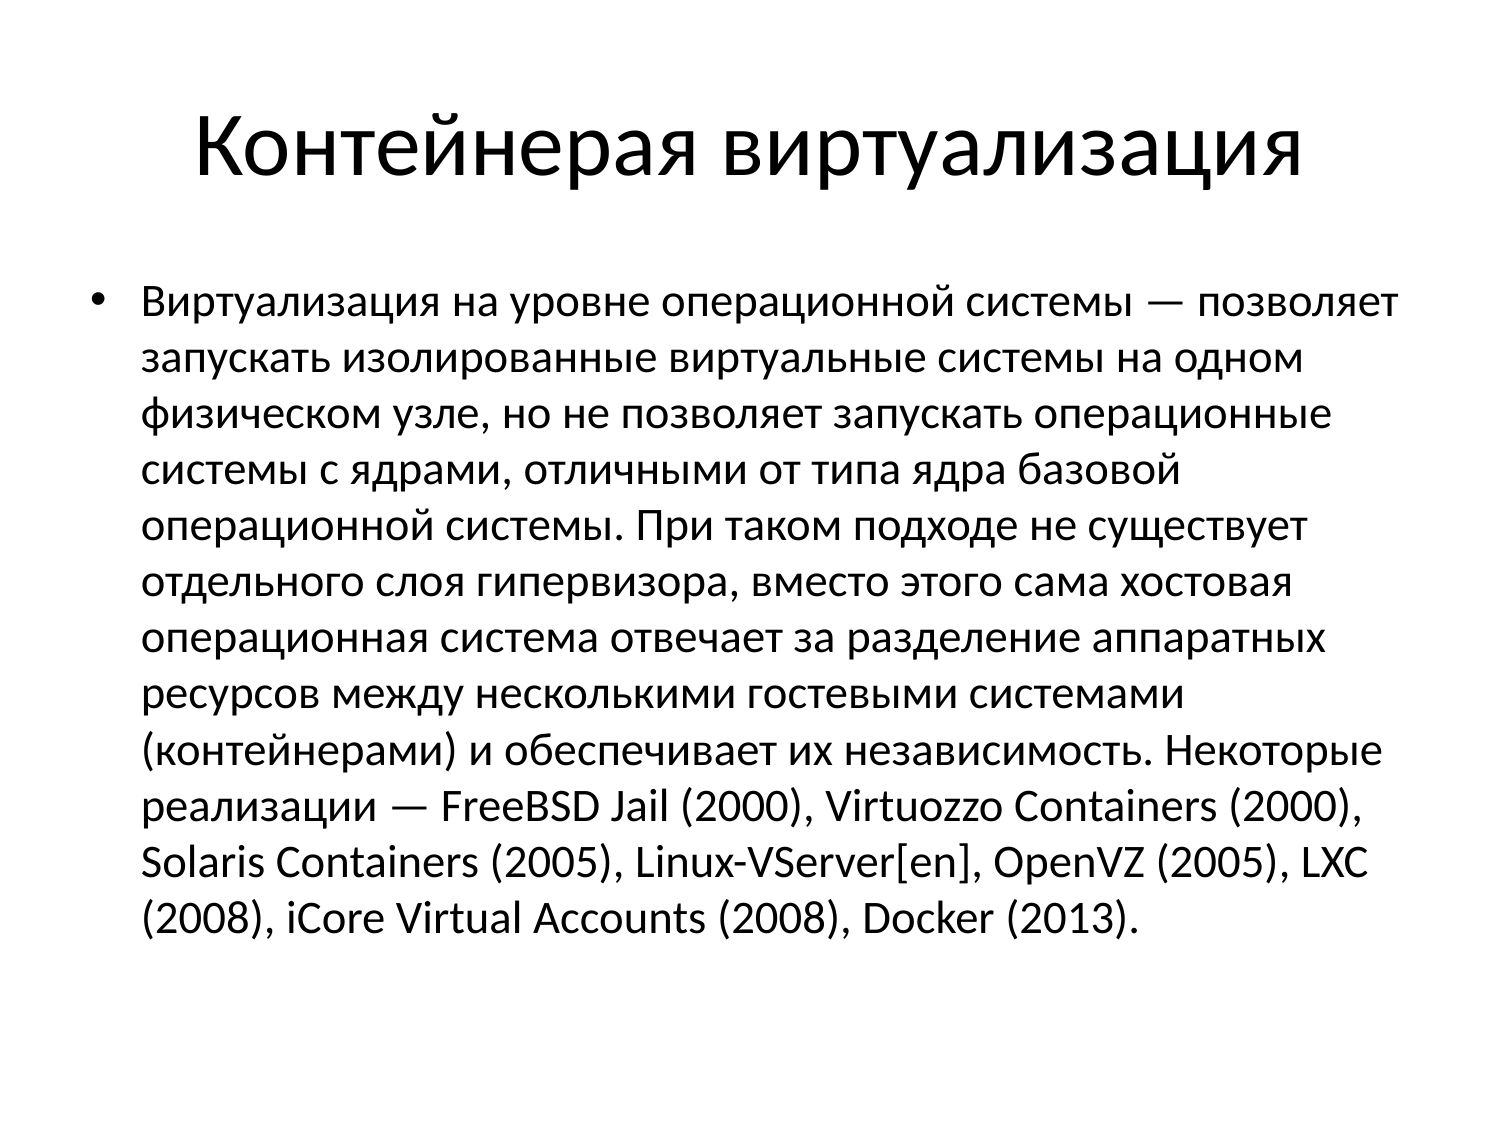

# Контейнерая виртуализация
Виртуализация на уровне операционной системы — позволяет запускать изолированные виртуальные системы на одном физическом узле, но не позволяет запускать операционные системы с ядрами, отличными от типа ядра базовой операционной системы. При таком подходе не существует отдельного слоя гипервизора, вместо этого сама хостовая операционная система отвечает за разделение аппаратных ресурсов между несколькими гостевыми системами (контейнерами) и обеспечивает их независимость. Некоторые реализации — FreeBSD Jail (2000), Virtuozzo Containers (2000), Solaris Containers (2005), Linux-VServer[en], OpenVZ (2005), LXC (2008), iCore Virtual Accounts (2008), Docker (2013).